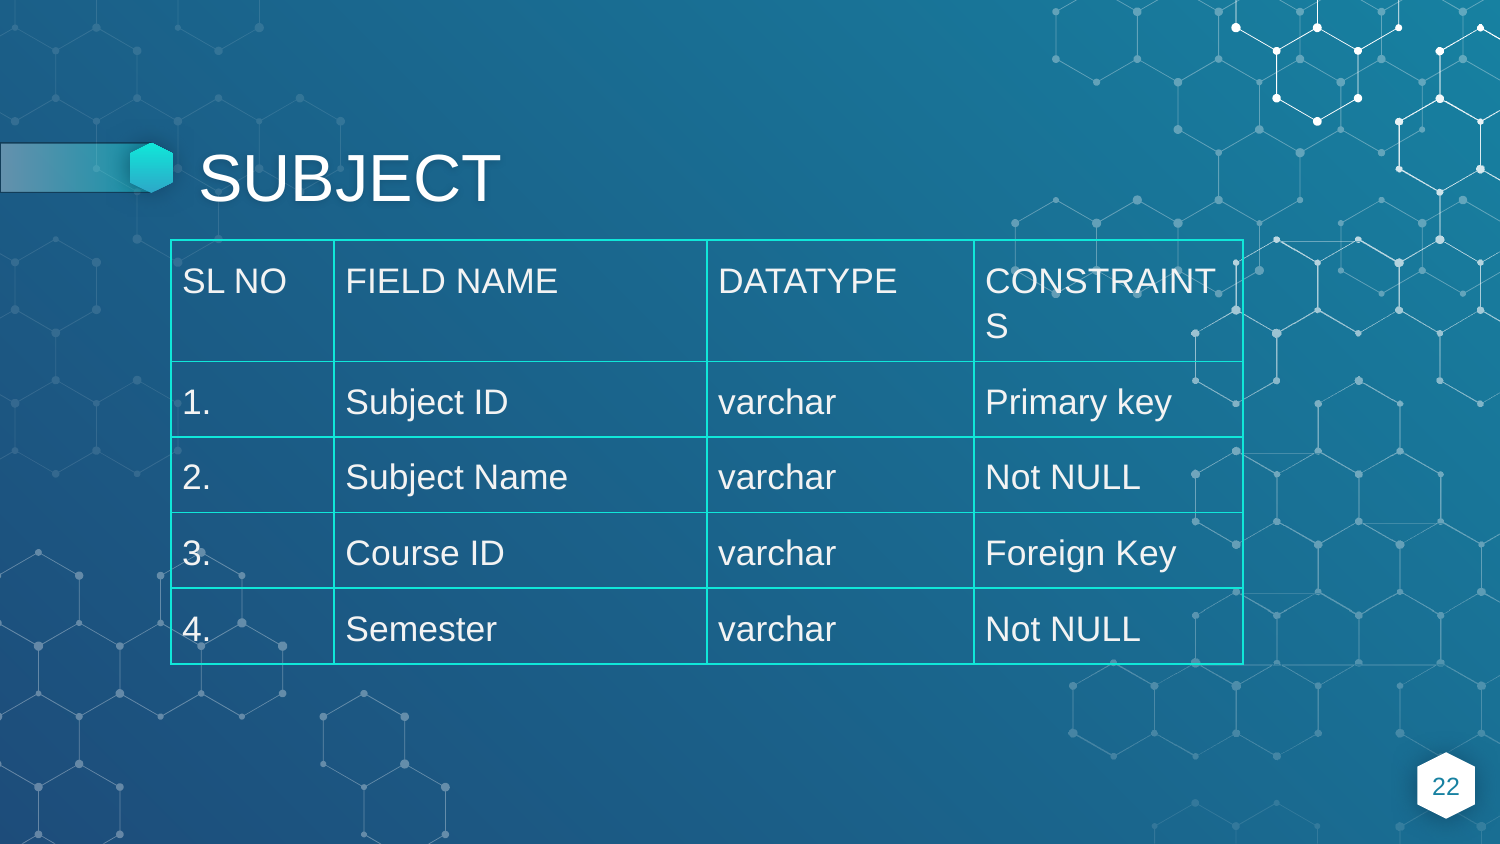

# SUBJECT
| SL NO | FIELD NAME | DATATYPE | CONSTRAINTS |
| --- | --- | --- | --- |
| 1. | Subject ID | varchar | Primary key |
| 2. | Subject Name | varchar | Not NULL |
| 3. | Course ID | varchar | Foreign Key |
| 4. | Semester | varchar | Not NULL |
22